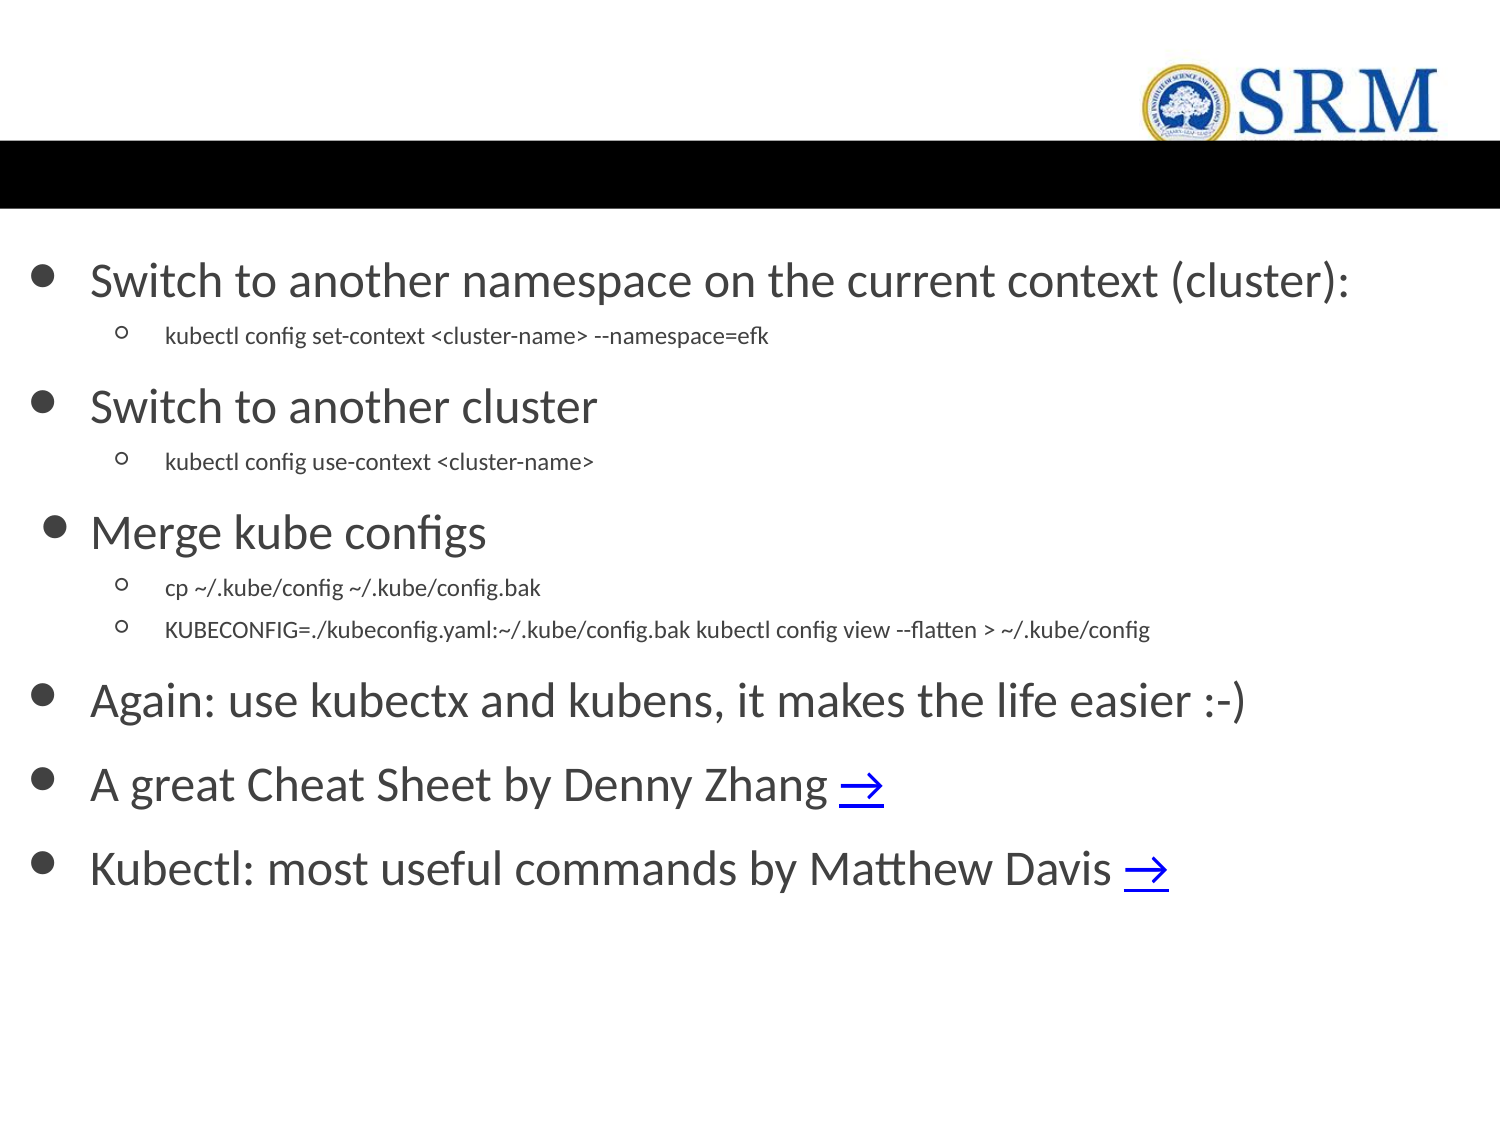

#

Switch to another namespace on the current context (cluster):
kubectl config set-context <cluster-name> --namespace=efk
Switch to another cluster
kubectl config use-context <cluster-name>
Merge kube configs
cp ~/.kube/config ~/.kube/config.bak
KUBECONFIG=./kubeconfig.yaml:~/.kube/config.bak kubectl config view --flatten > ~/.kube/config
Again: use kubectx and kubens, it makes the life easier :-)
A great Cheat Sheet by Denny Zhang →
Kubectl: most useful commands by Matthew Davis →